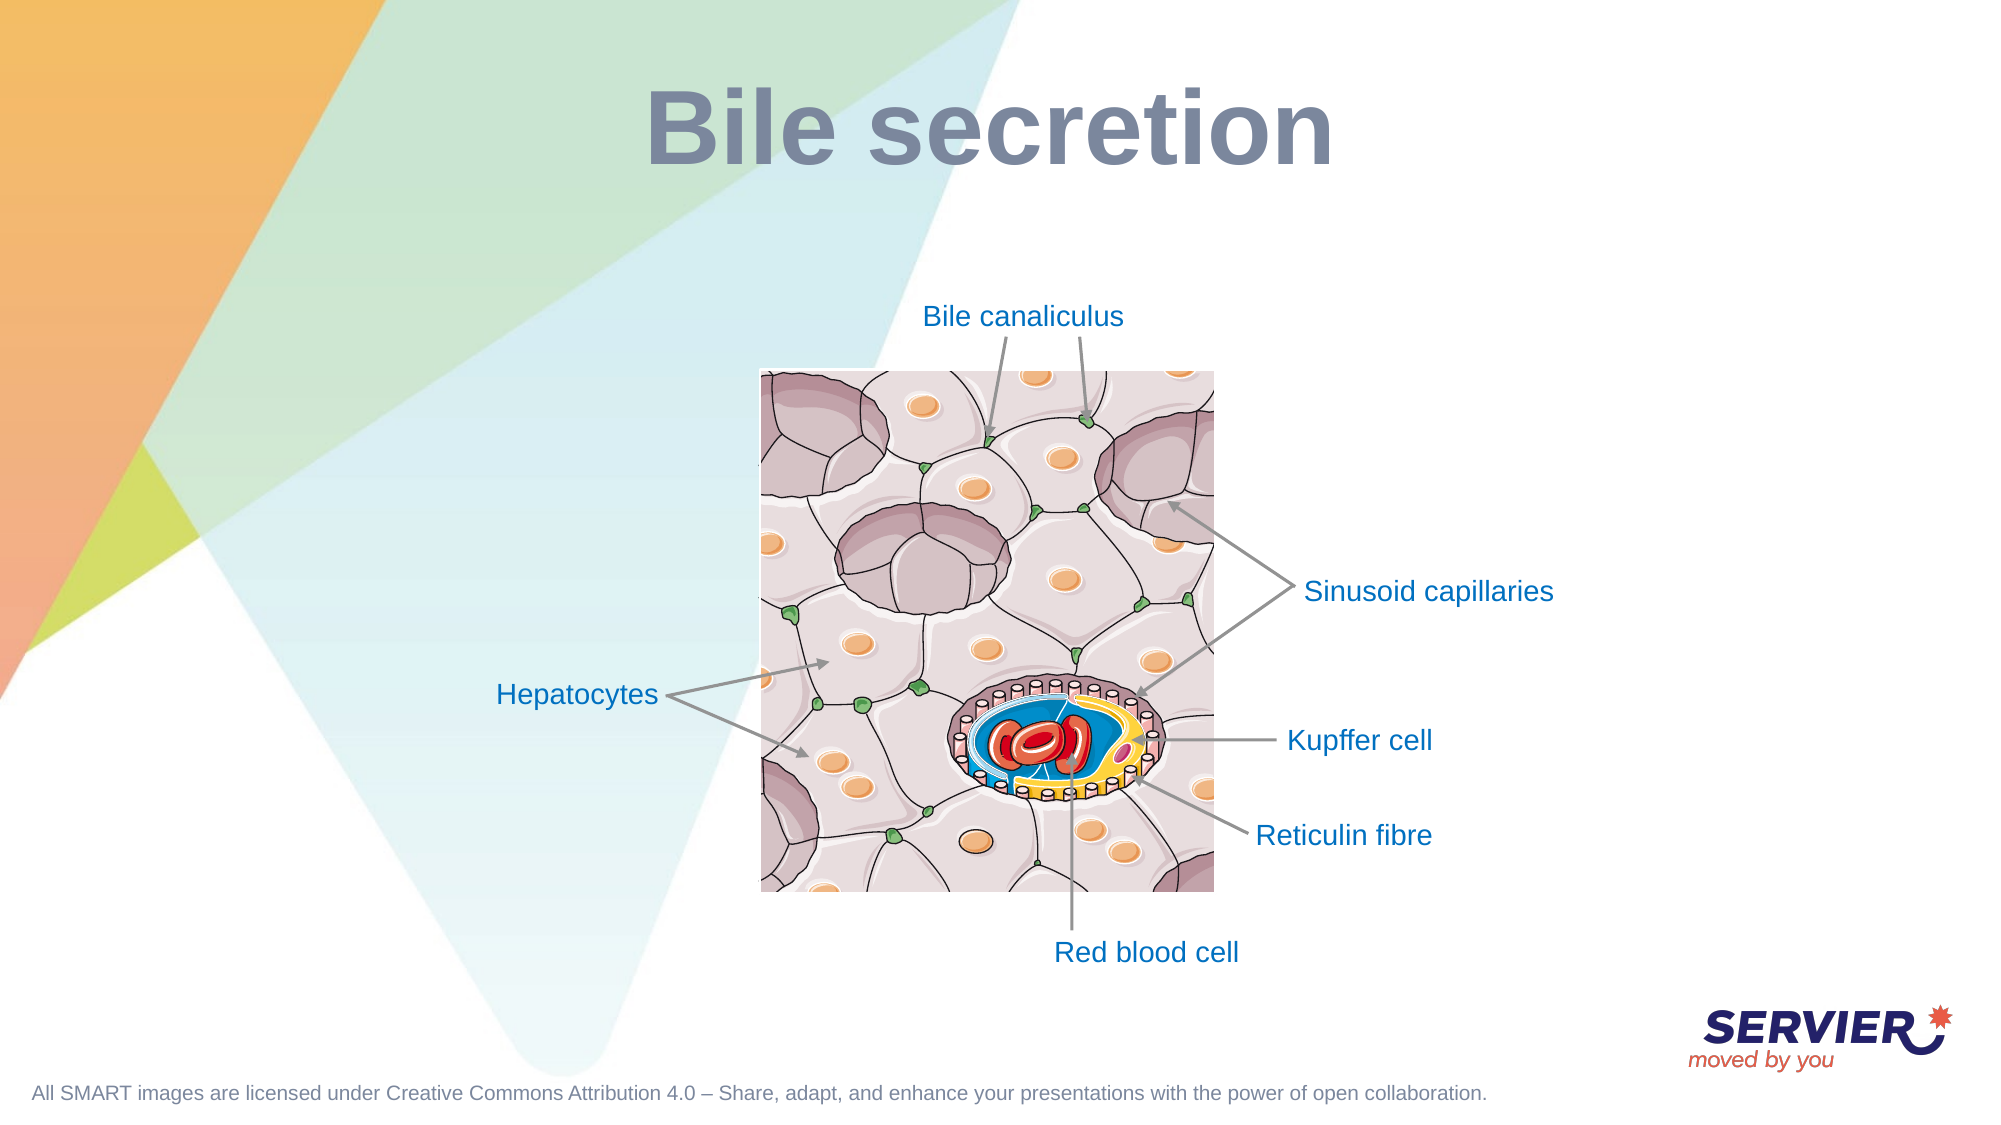

# Bile secretion
Bile canaliculus

Sinusoid capillaries

Hepatocytes

Kupffer cell

Reticulin fibre
Red blood cell